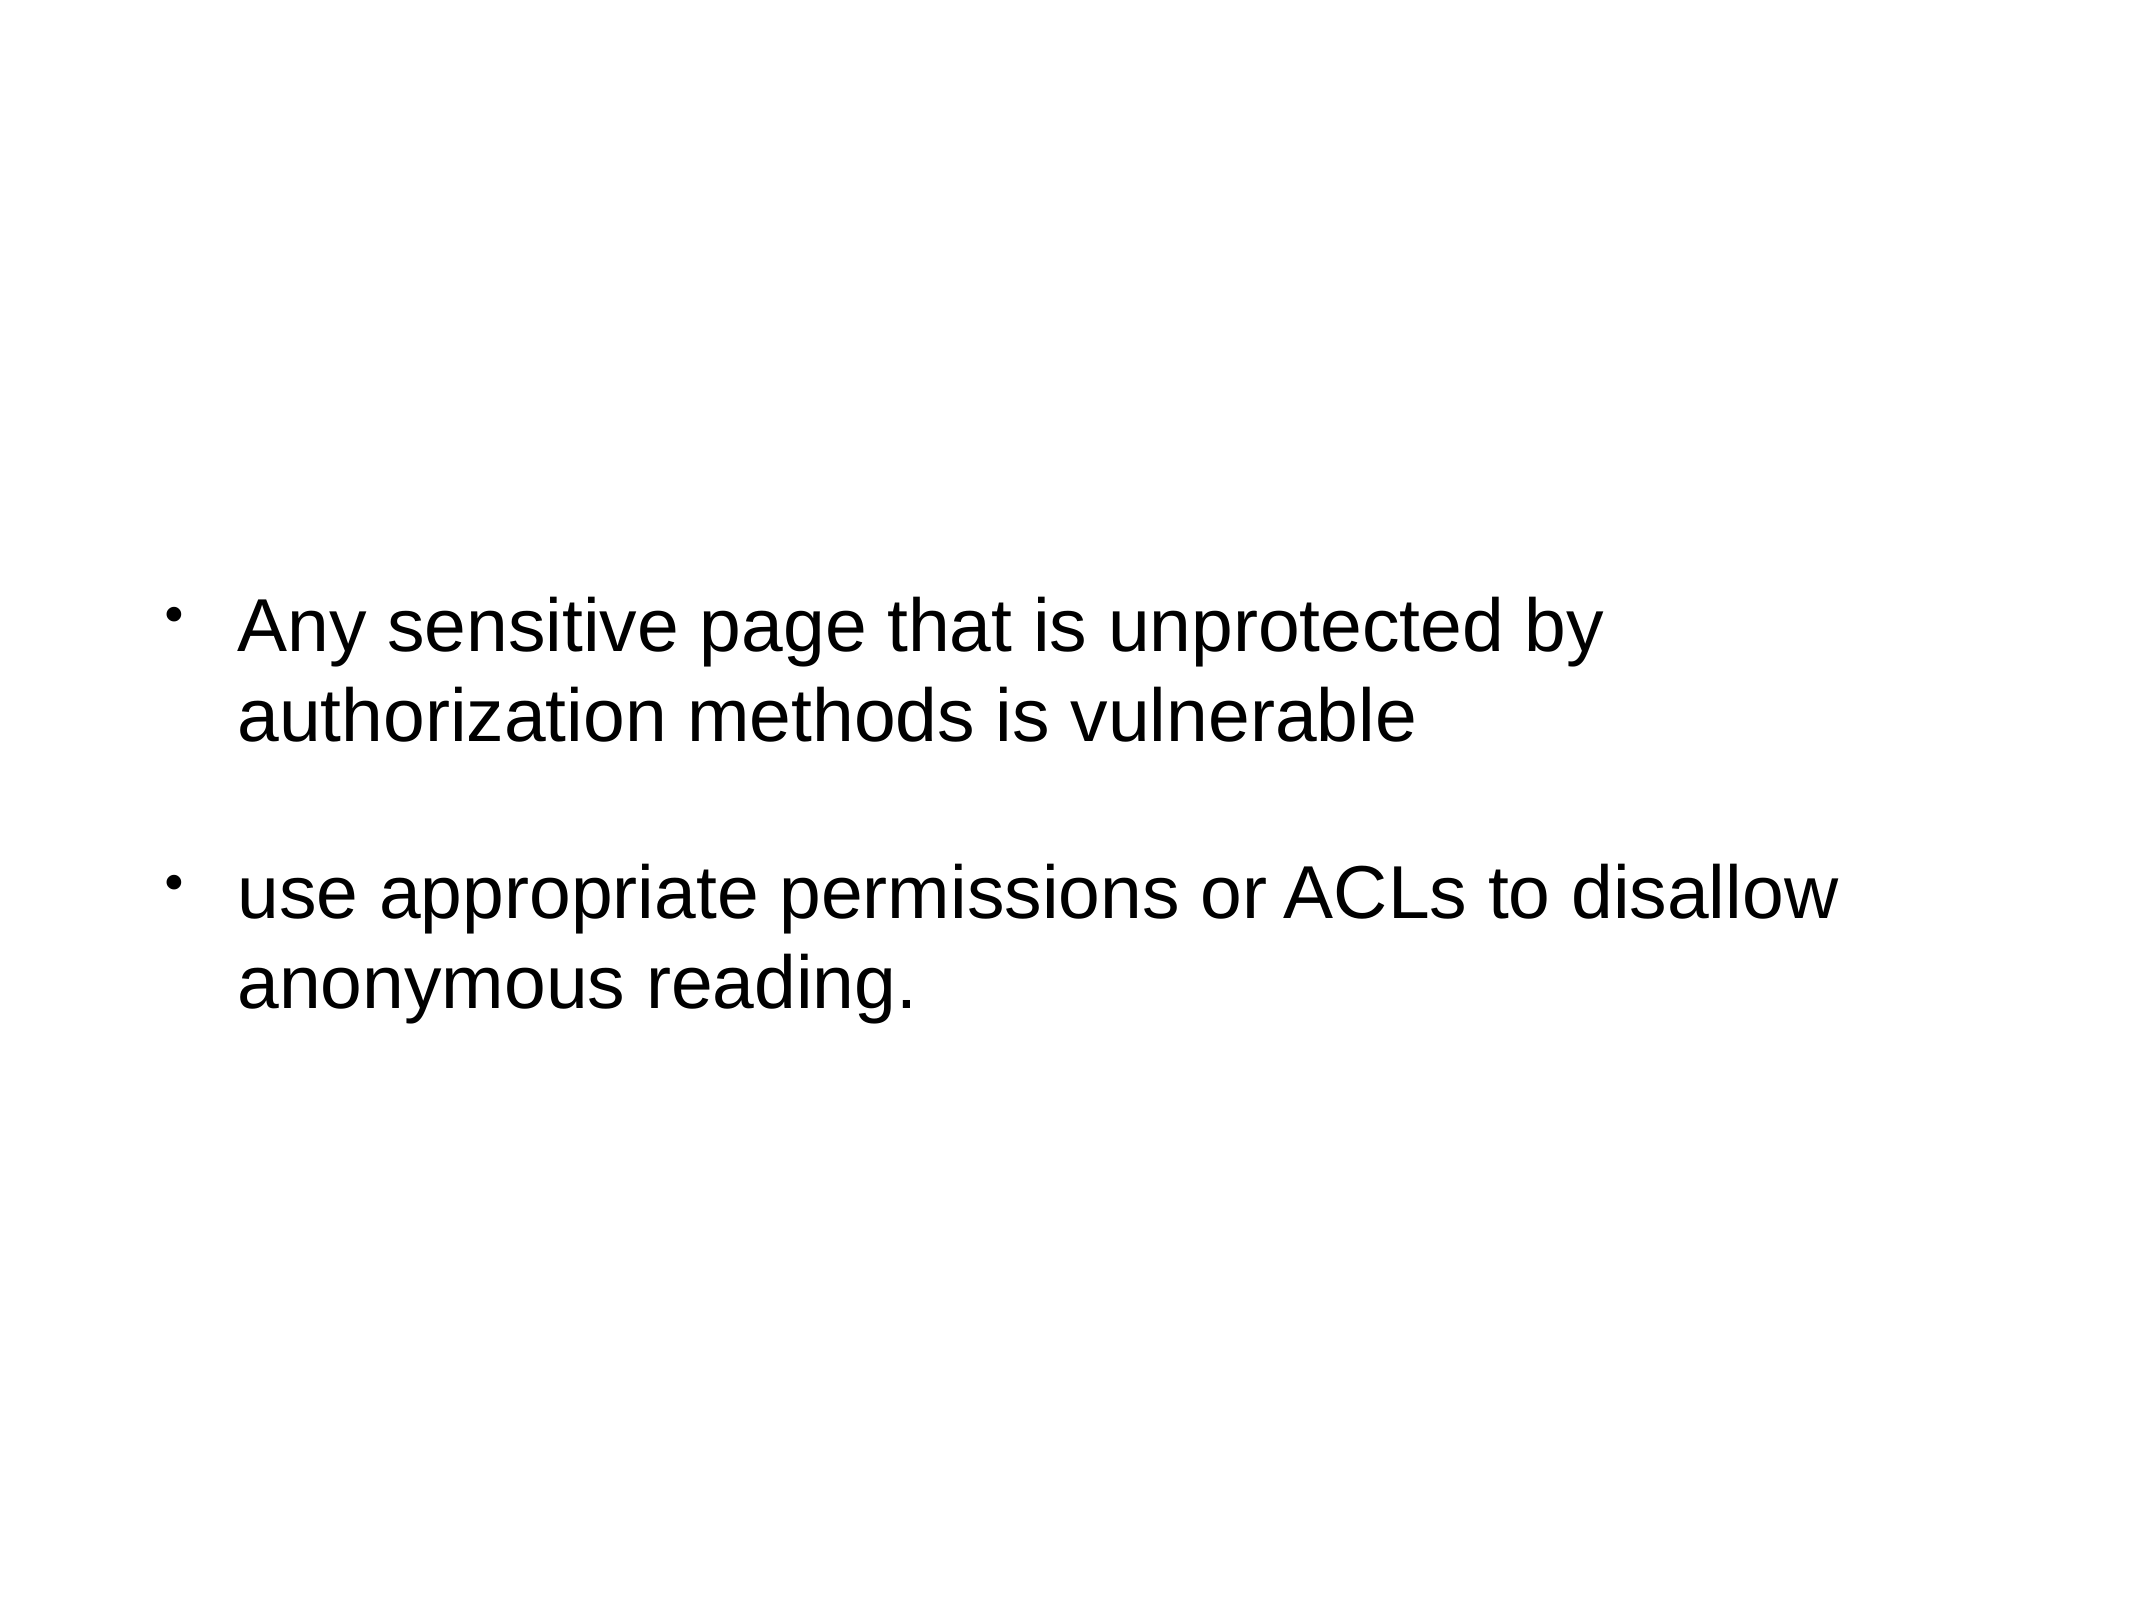

Any sensitive page that is unprotected by authorization methods is vulnerable
use appropriate permissions or ACLs to disallow anonymous reading.